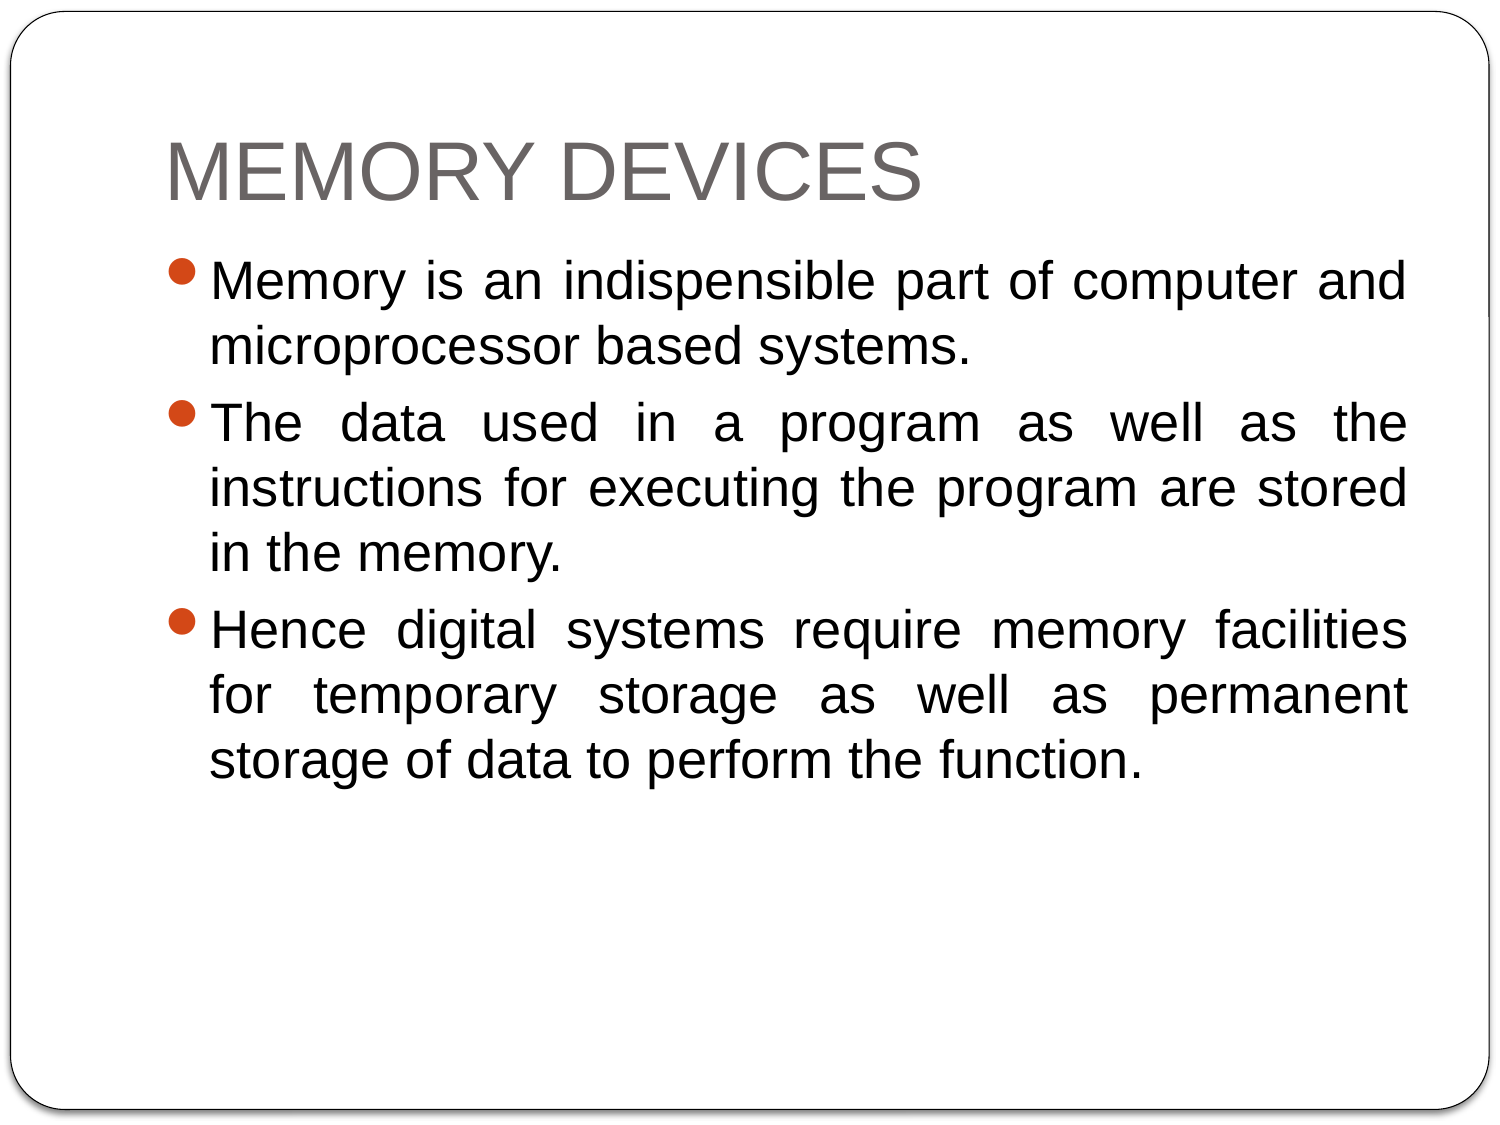

# MEMORY DEVICES
Memory is an indispensible part of computer and microprocessor based systems.
The data used in a program as well as the instructions for executing the program are stored in the memory.
Hence digital systems require memory facilities for temporary storage as well as permanent storage of data to perform the function.